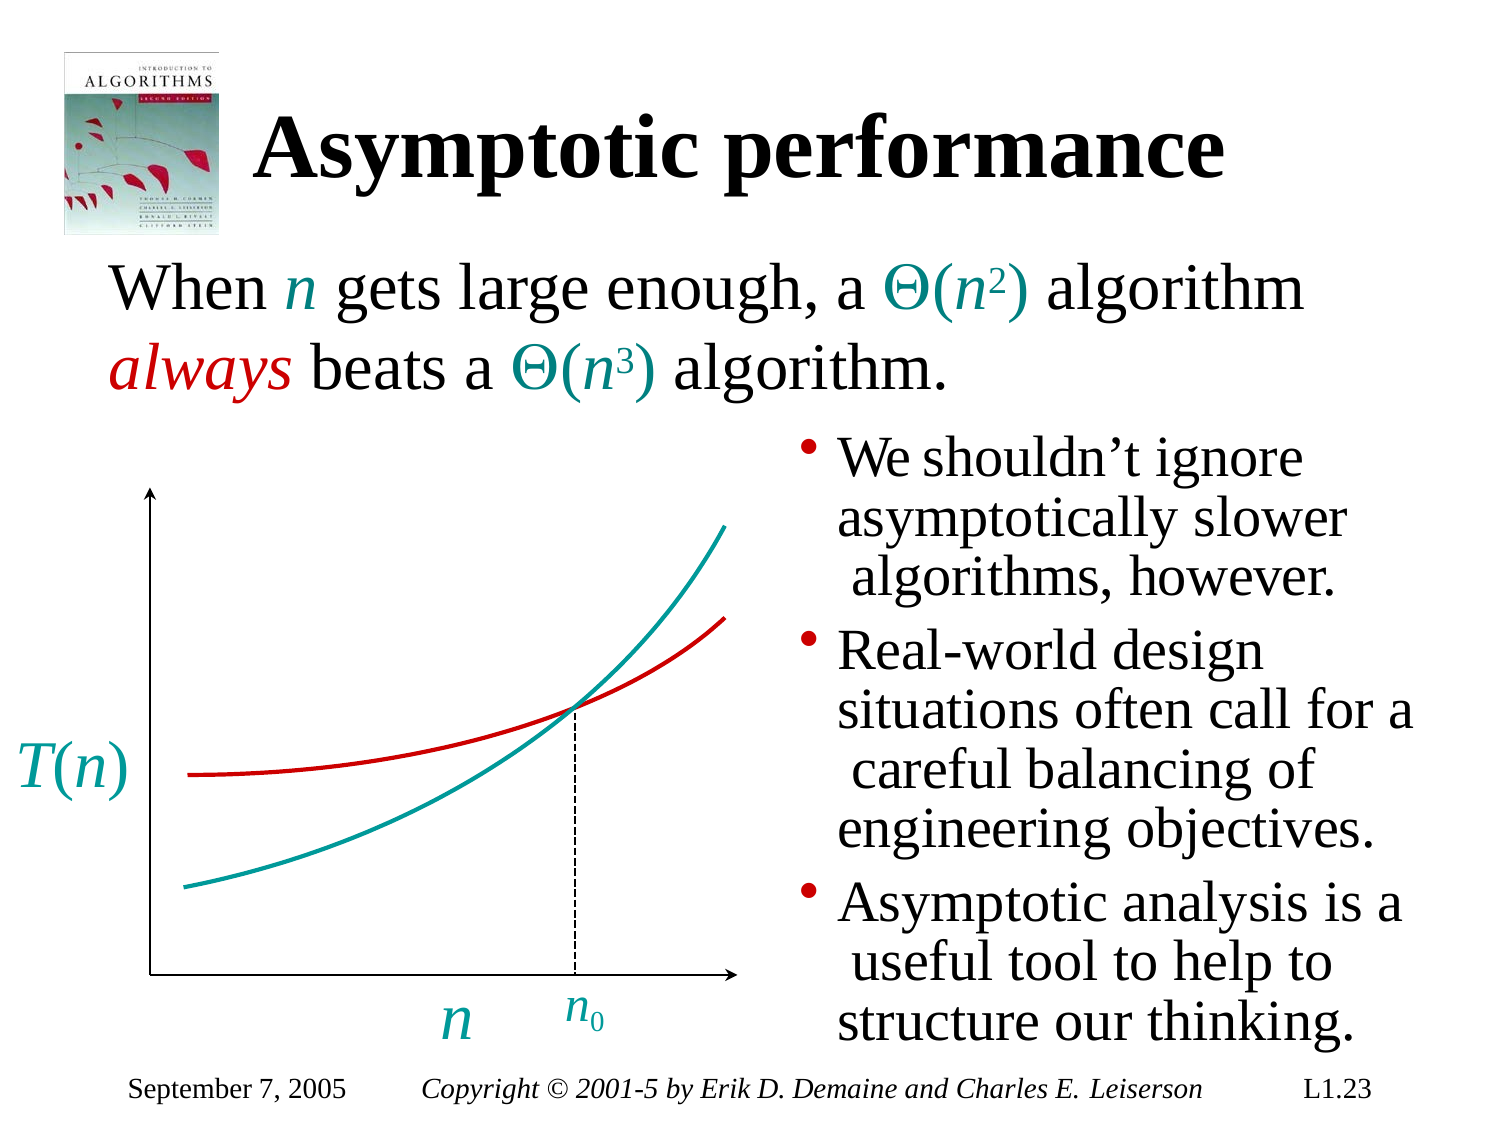

# Asymptotic performance
When n gets large enough, a Θ(n2) algorithm
always beats a Θ(n3) algorithm.
We shouldn’t ignore  asymptotically slower  algorithms, however.

Real-world design  situations often call for a  careful balancing of  engineering objectives.
Asymptotic analysis is a  useful tool to help to  structure our thinking.
T(n)
n0
n
September 7, 2005
Copyright © 2001-5 by Erik D. Demaine and Charles E. Leiserson
L1.23